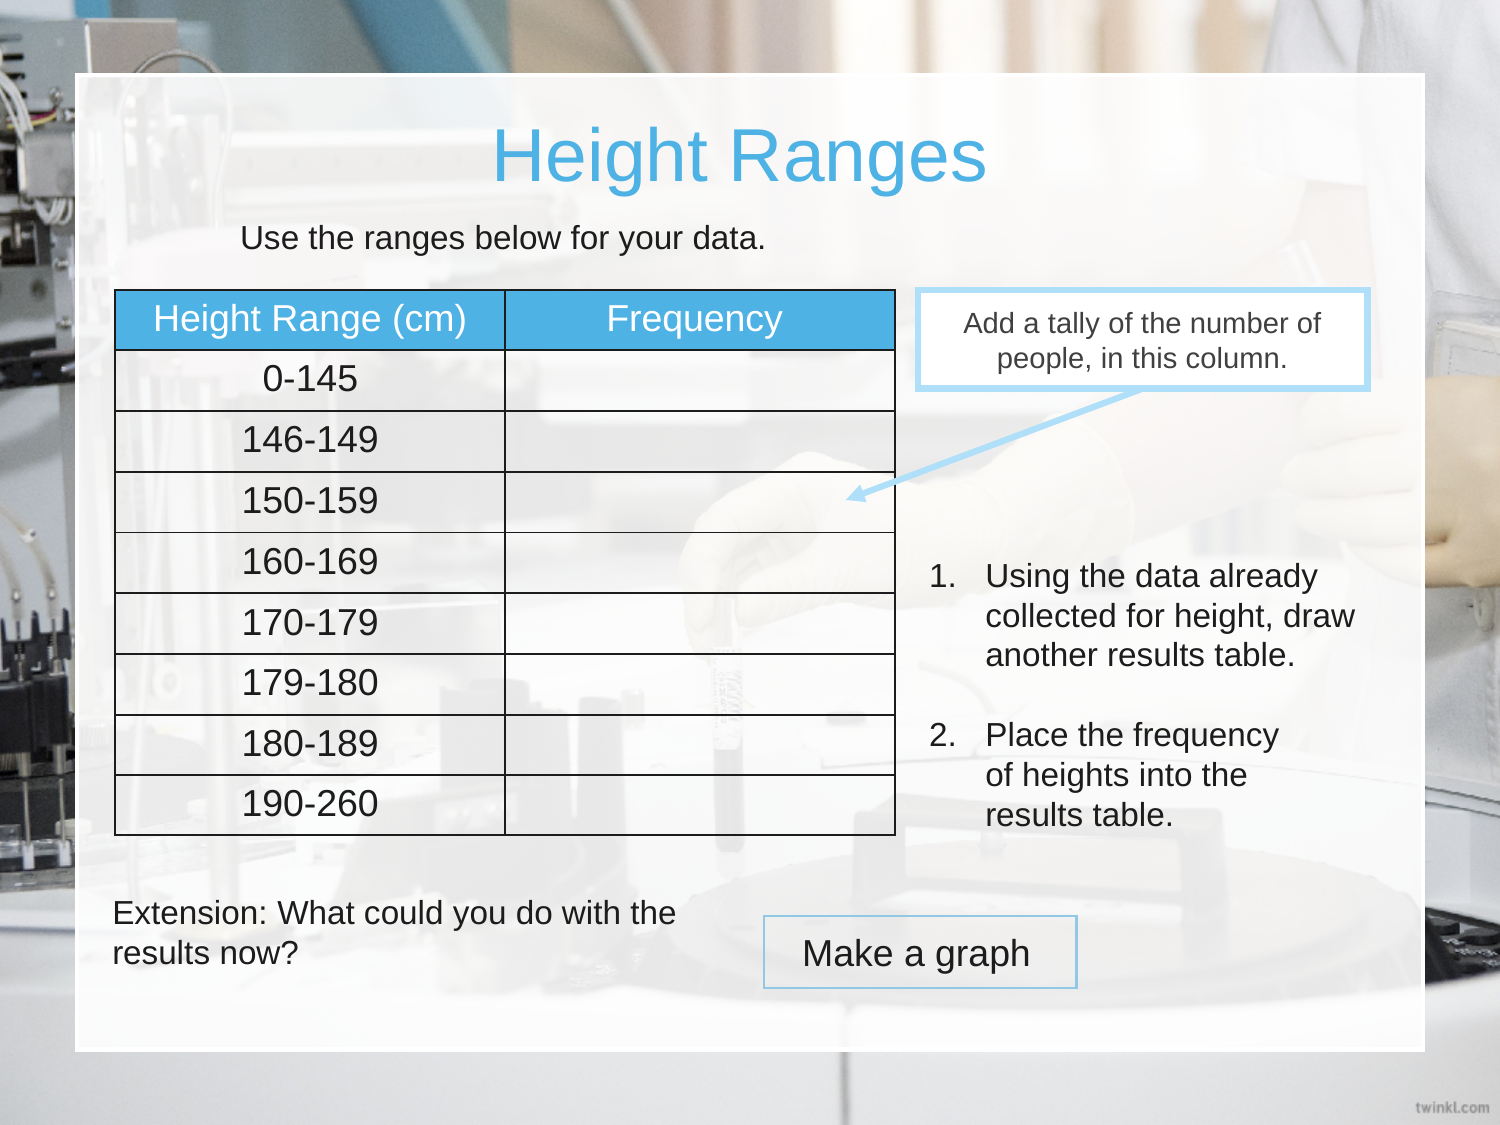

Height Ranges
Use the ranges below for your data.
| Height Range (cm) | Frequency |
| --- | --- |
| 0-145 |  |
| 146-149 |  |
| 150-159 |  |
| 160-169 |  |
| 170-179 |  |
| 179-180 |  |
| 180-189 |  |
| 190-260 |  |
Add a tally of the number of people, in this column.
Using the data already collected for height, draw another results table.

Place the frequency
of heights into the
results table.
Extension: What could you do with the results now?

Make a graph